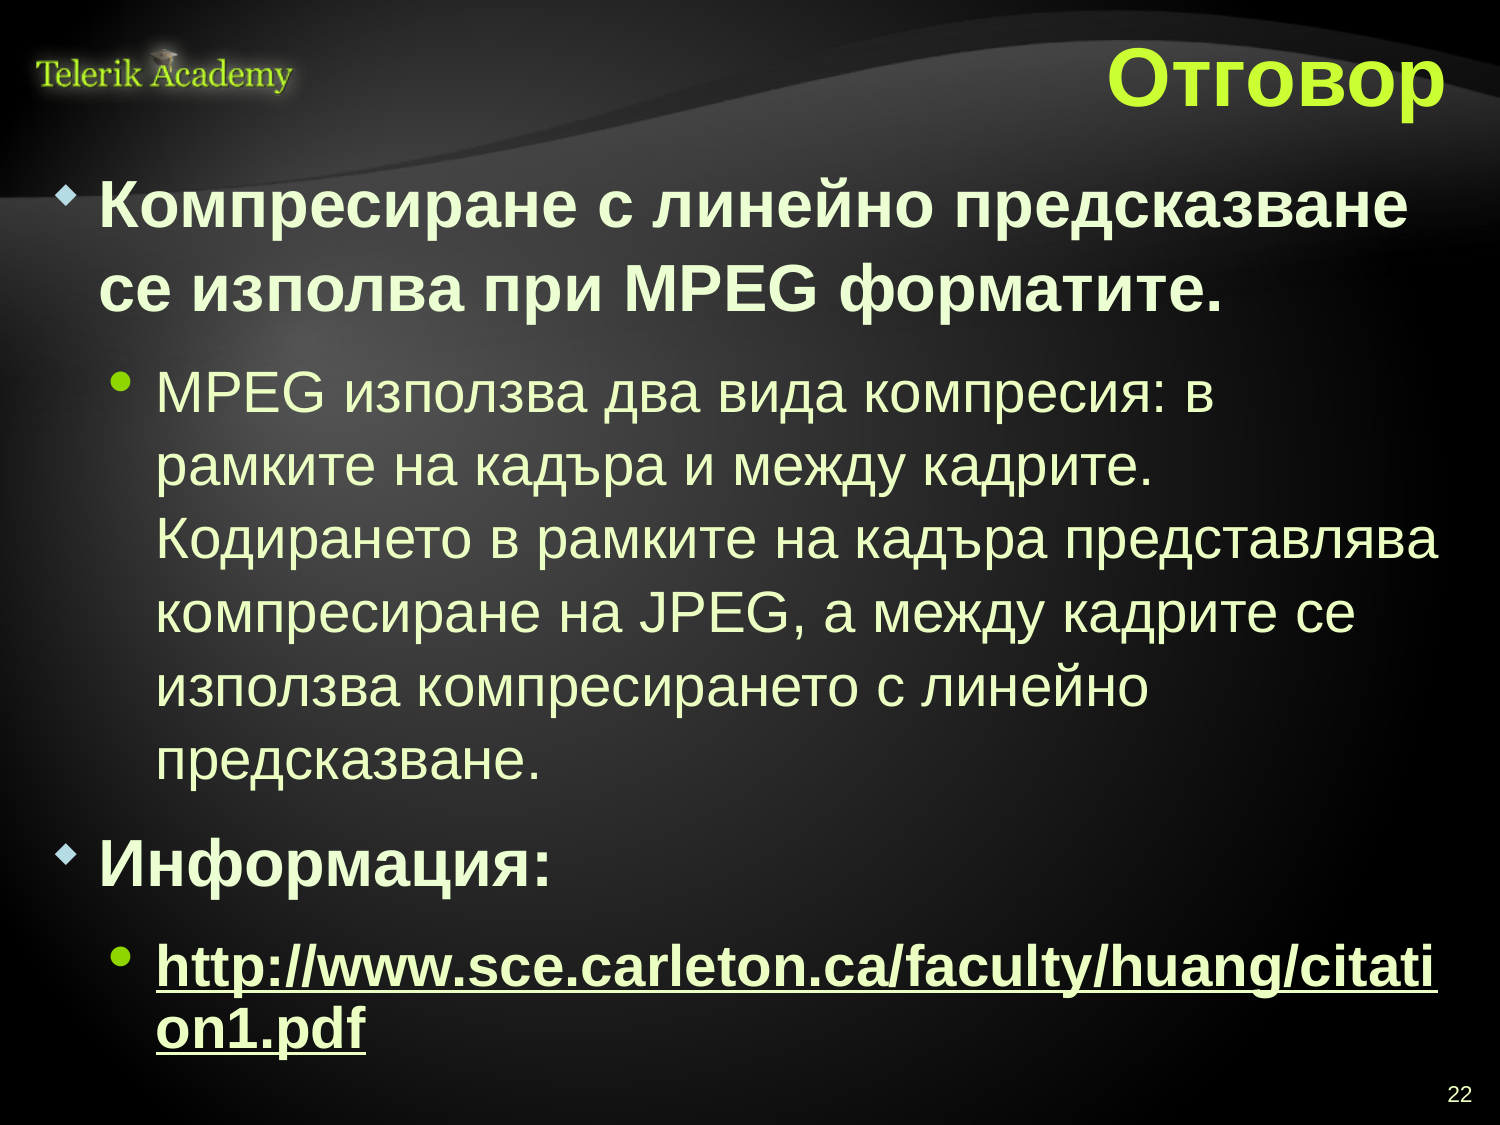

# Отговор
Компресиране с линейно предсказване се изполва при MPEG форматите.
MPEG използва два вида компресия: в рамките на кадъра и между кадрите. Кодирането в рамките на кадъра представлява компресиране на JPEG, а между кадрите се използва компресирането с линейно предсказване.
Информация:
http://www.sce.carleton.ca/faculty/huang/citation1.pdf
22